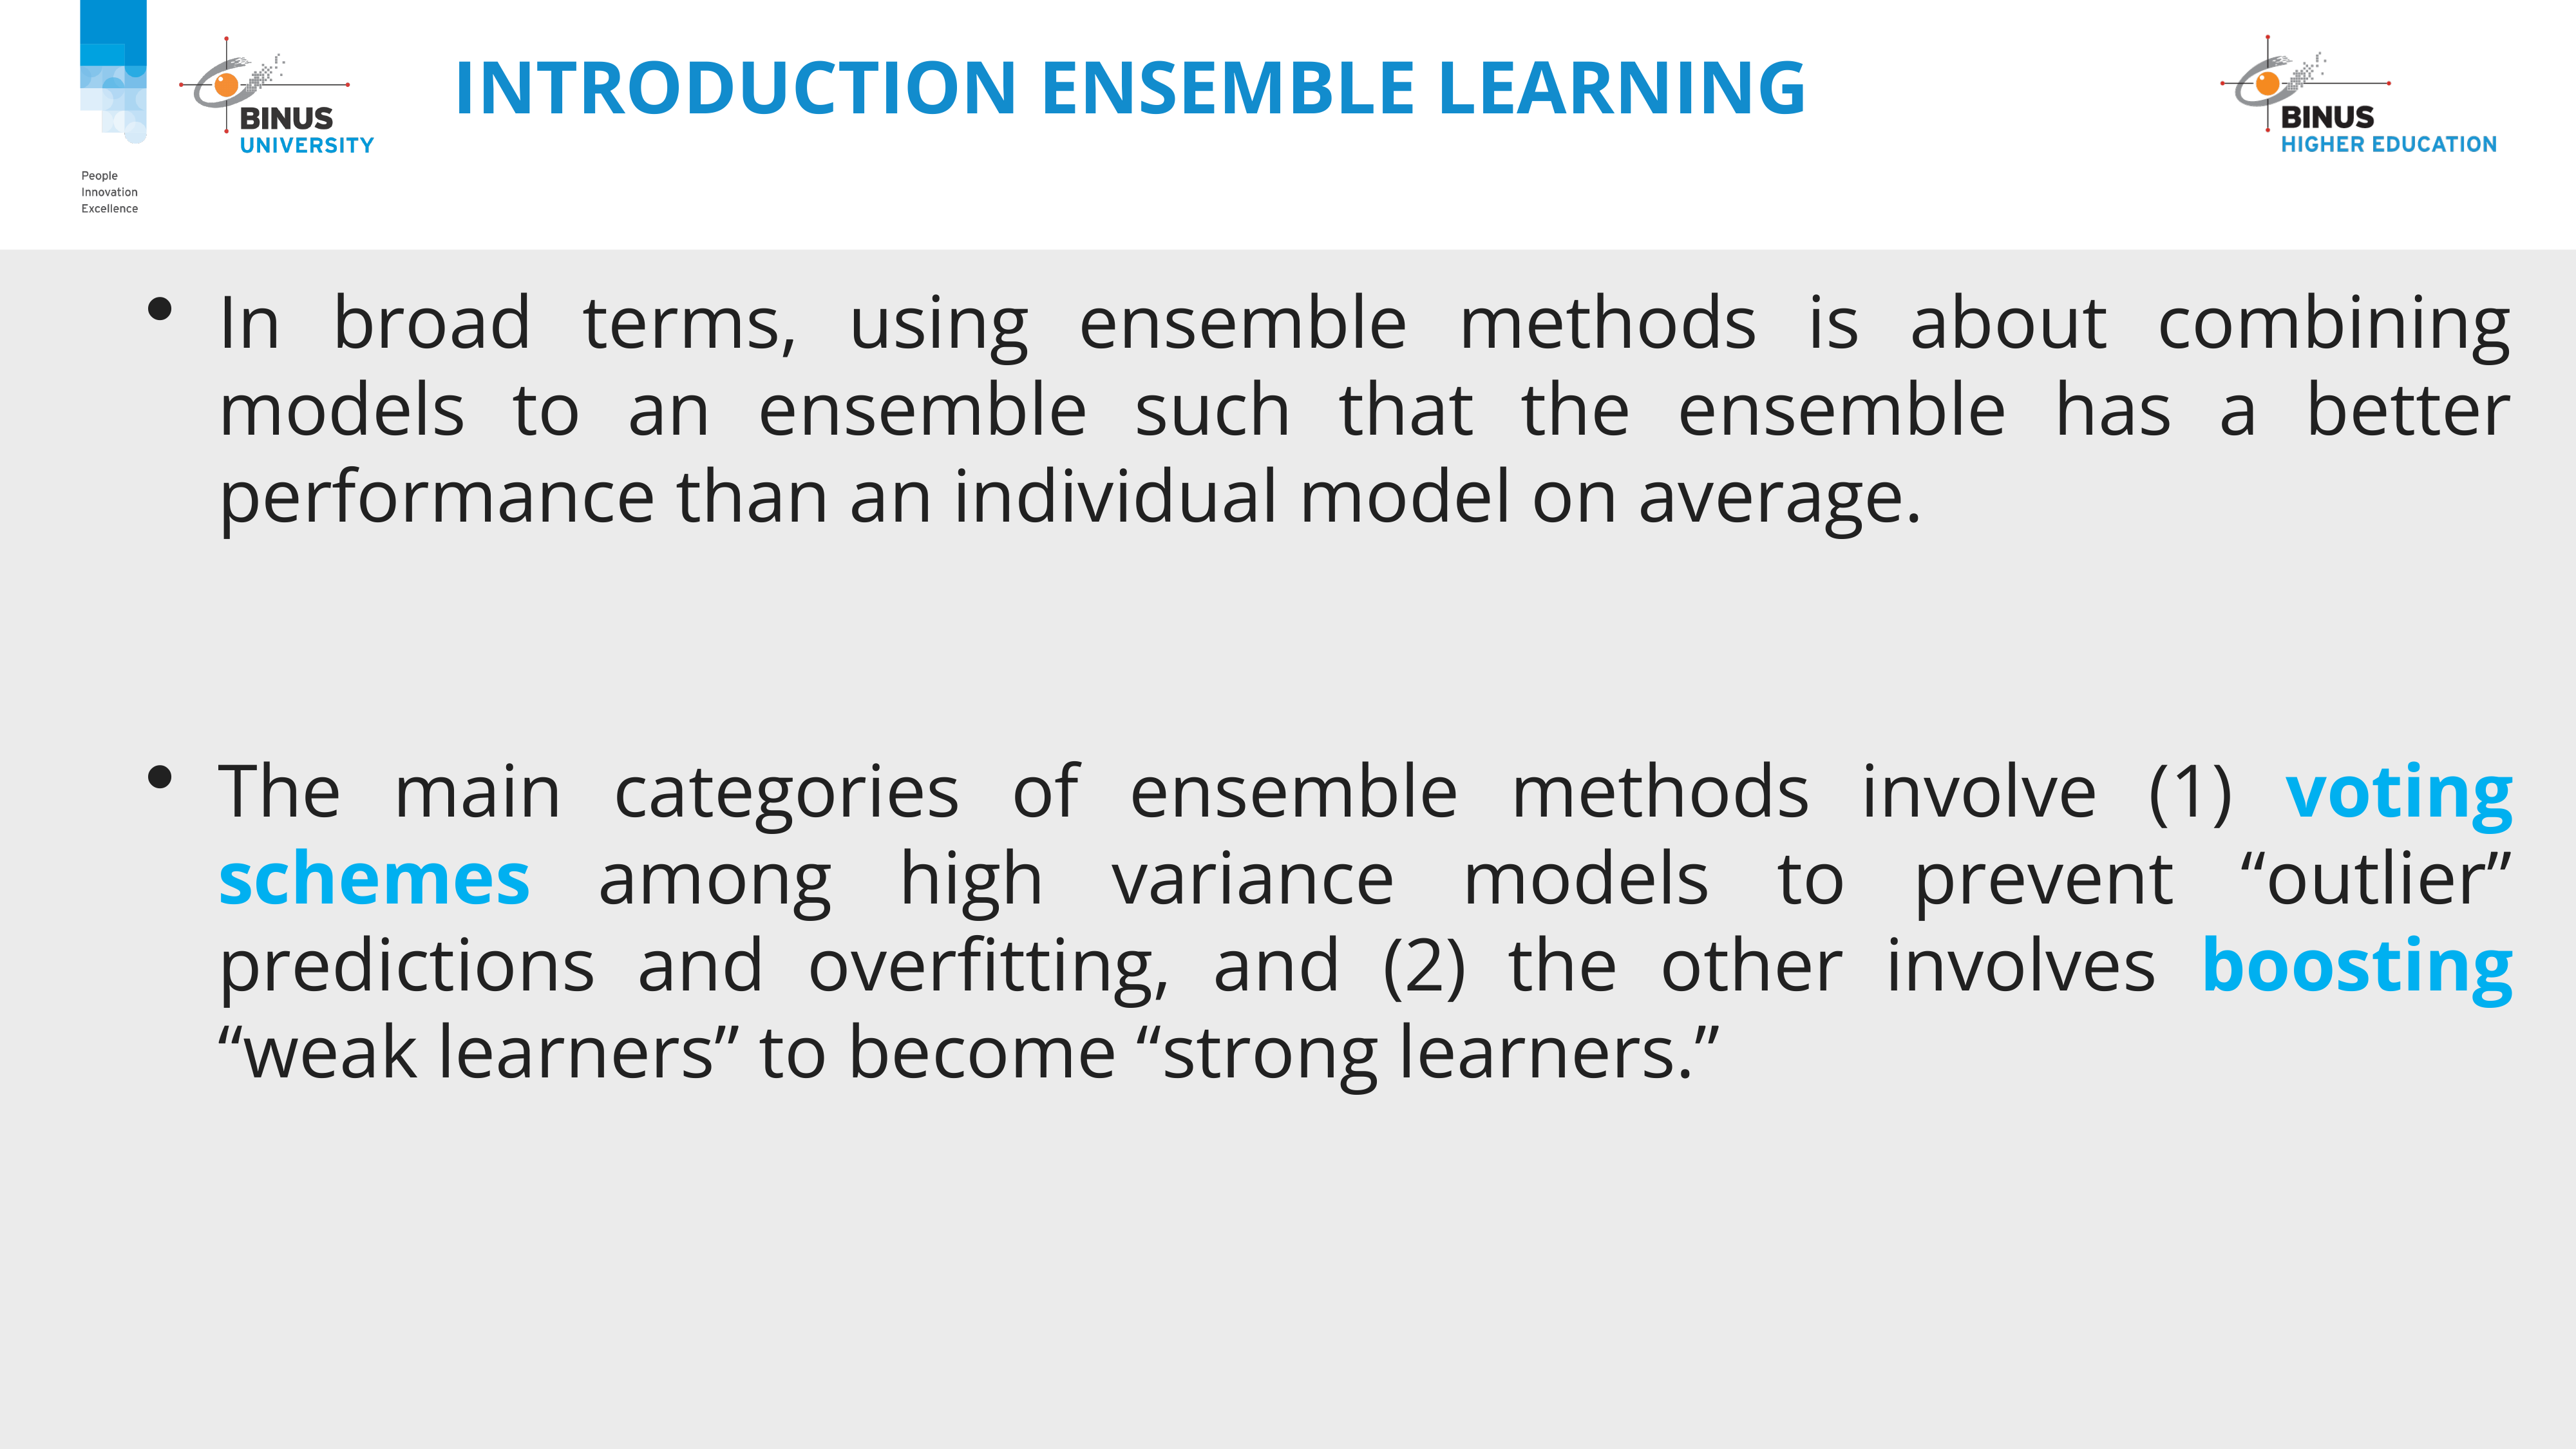

# Introduction Ensemble Learning
In broad terms, using ensemble methods is about combining models to an ensemble such that the ensemble has a better performance than an individual model on average.

The main categories of ensemble methods involve (1) voting schemes among high variance models to prevent “outlier” predictions and overfitting, and (2) the other involves boosting “weak learners” to become “strong learners.”